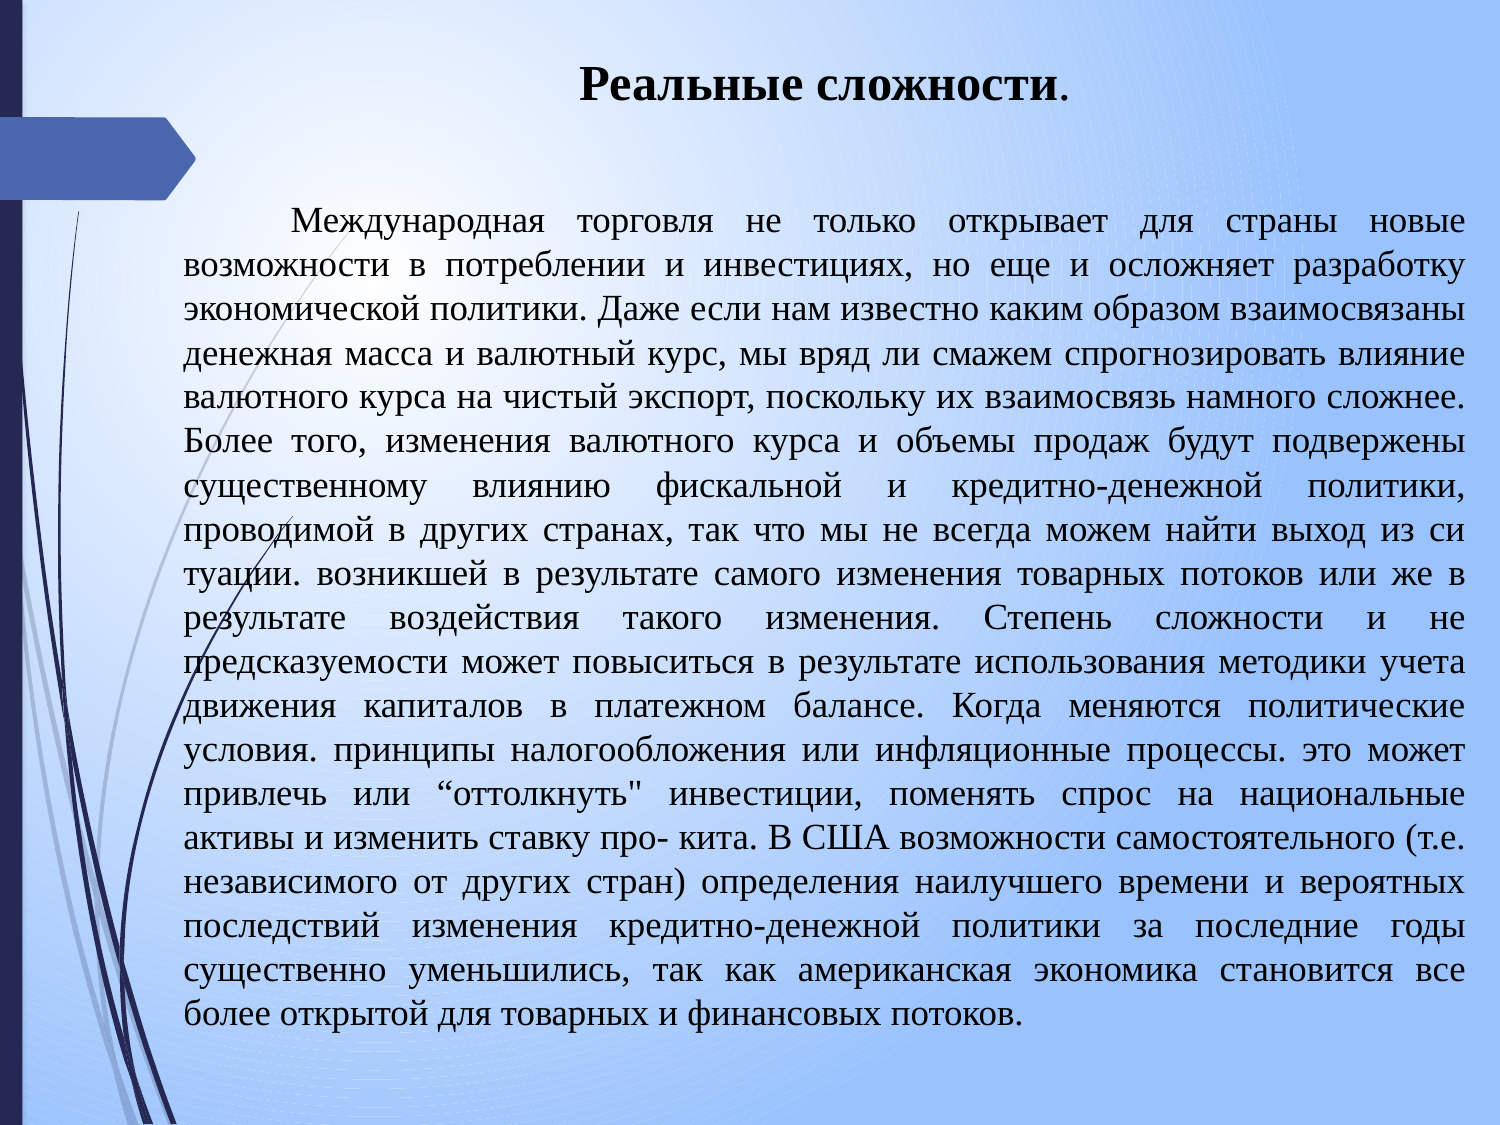

Реальные сложности.

 Международная торговля не только открывает для страны новые возможности в потреблении и инвестициях, но еще и осложняет разработку экономической политики. Даже если нам известно каким образом взаимосвязаны денежная масса и валютный курс, мы вряд ли смажем спрогнозировать влияние валютного курса на чистый экспорт, поскольку их взаимосвязь намного сложнее. Более того, изменения валютного курса и объемы продаж будут подвержены существенному влиянию фискальной и кредитно-денежной политики, проводимой в других странах, так что мы не всегда можем найти выход из си­туации. возникшей в результате самого изменения товарных потоков или же в результате воздействия такого изменения. Степень сложности и не предсказуемости может повыситься в результате использования методики учета движения капиталов в платежном балансе. Когда меняются политические условия. принципы налогообложения или инфляционные процессы. это может привлечь или “оттолкнуть" инвестиции, поменять спрос на национальные активы и изменить ставку про- кита. В США возможности самостоятельного (т.е. независимого от других стран) определения наилучшего времени и вероятных последствий изменения кредитно-денежной политики за последние годы существенно уменьшились, так как американская экономика становится все более открытой для товарных и финансовых потоков.